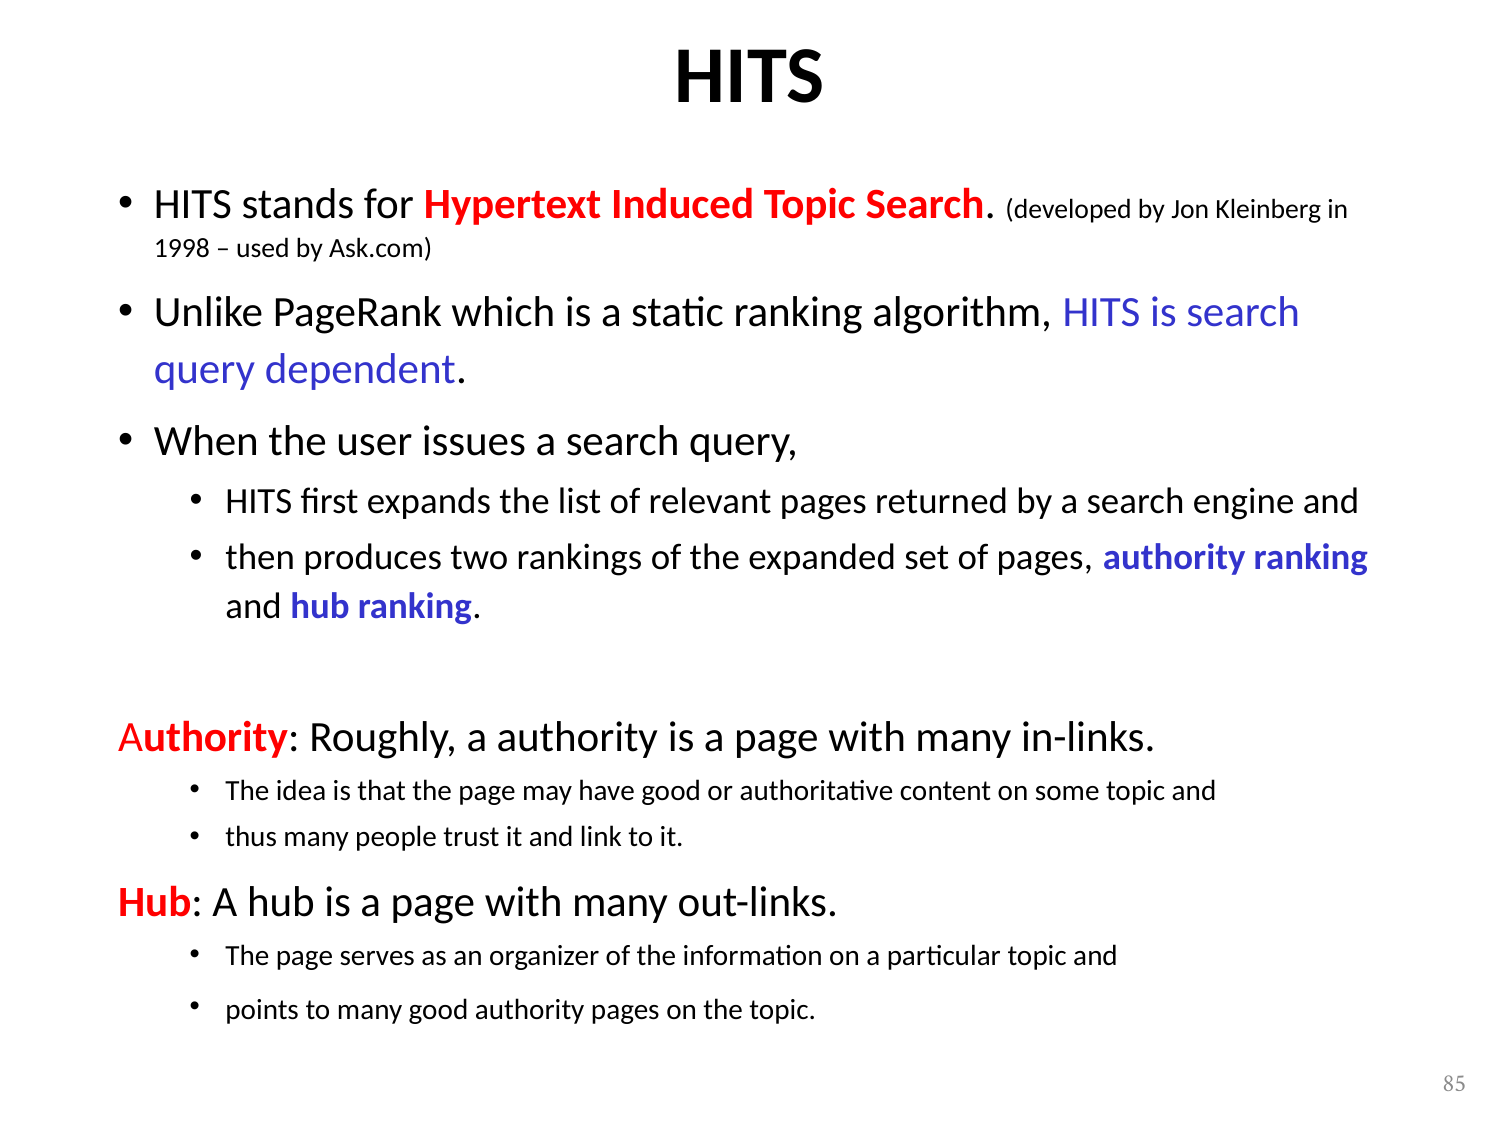

# HITS
HITS stands for Hypertext Induced Topic Search. (developed by Jon Kleinberg in 1998 – used by Ask.com)
Unlike PageRank which is a static ranking algorithm, HITS is search query dependent.
When the user issues a search query,
HITS first expands the list of relevant pages returned by a search engine and
then produces two rankings of the expanded set of pages, authority ranking and hub ranking.

Authority: Roughly, a authority is a page with many in-links.
The idea is that the page may have good or authoritative content on some topic and
thus many people trust it and link to it.
Hub: A hub is a page with many out-links.
The page serves as an organizer of the information on a particular topic and
points to many good authority pages on the topic.

85